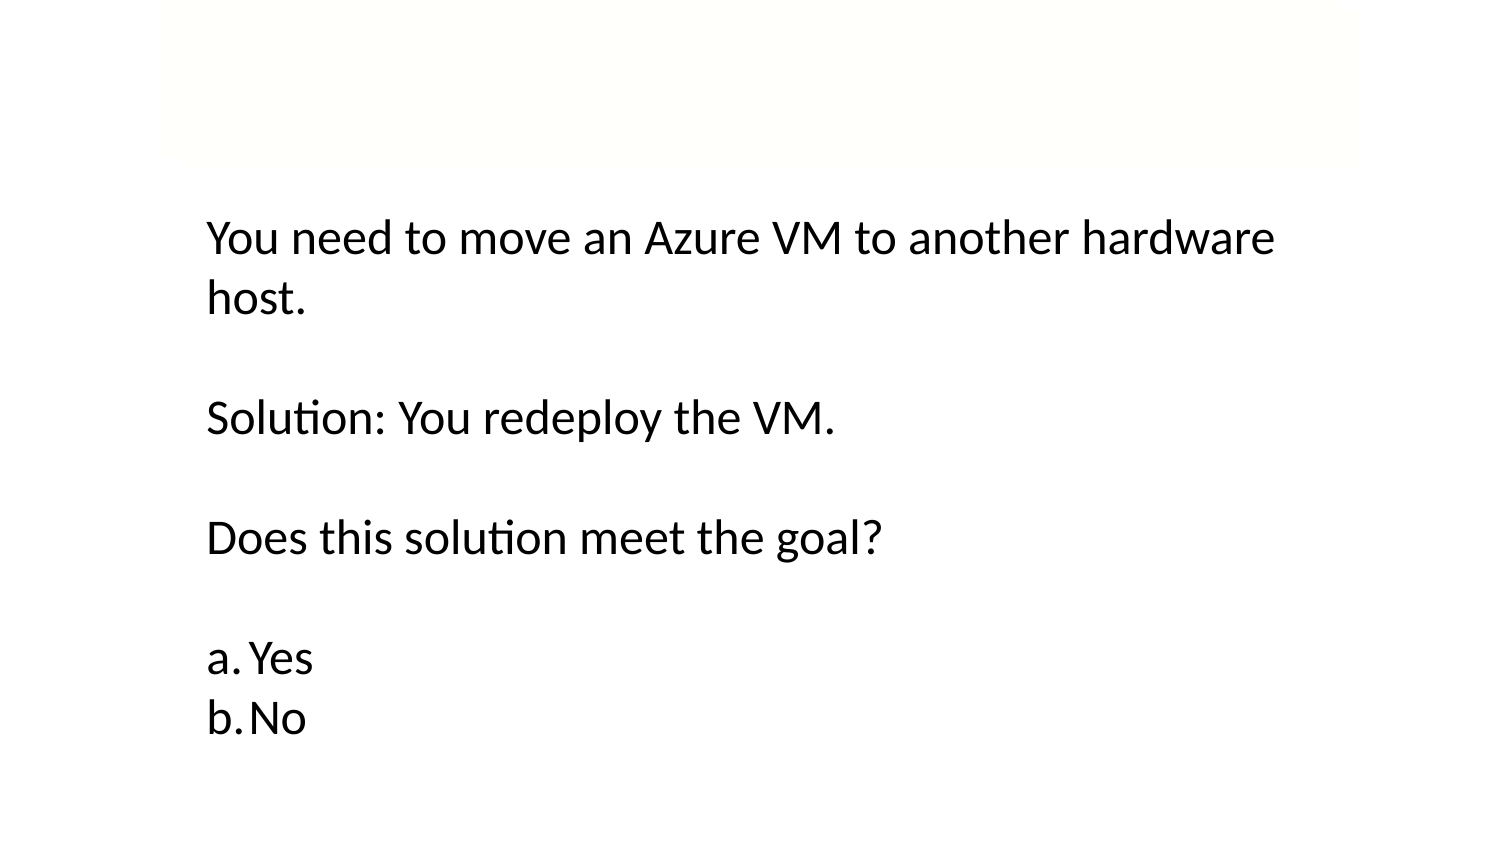

# Repeated Scenario
You need to move an Azure VM to another hardware host.

Solution: You redeploy the VM.

Does this solution meet the goal?

Yes
No